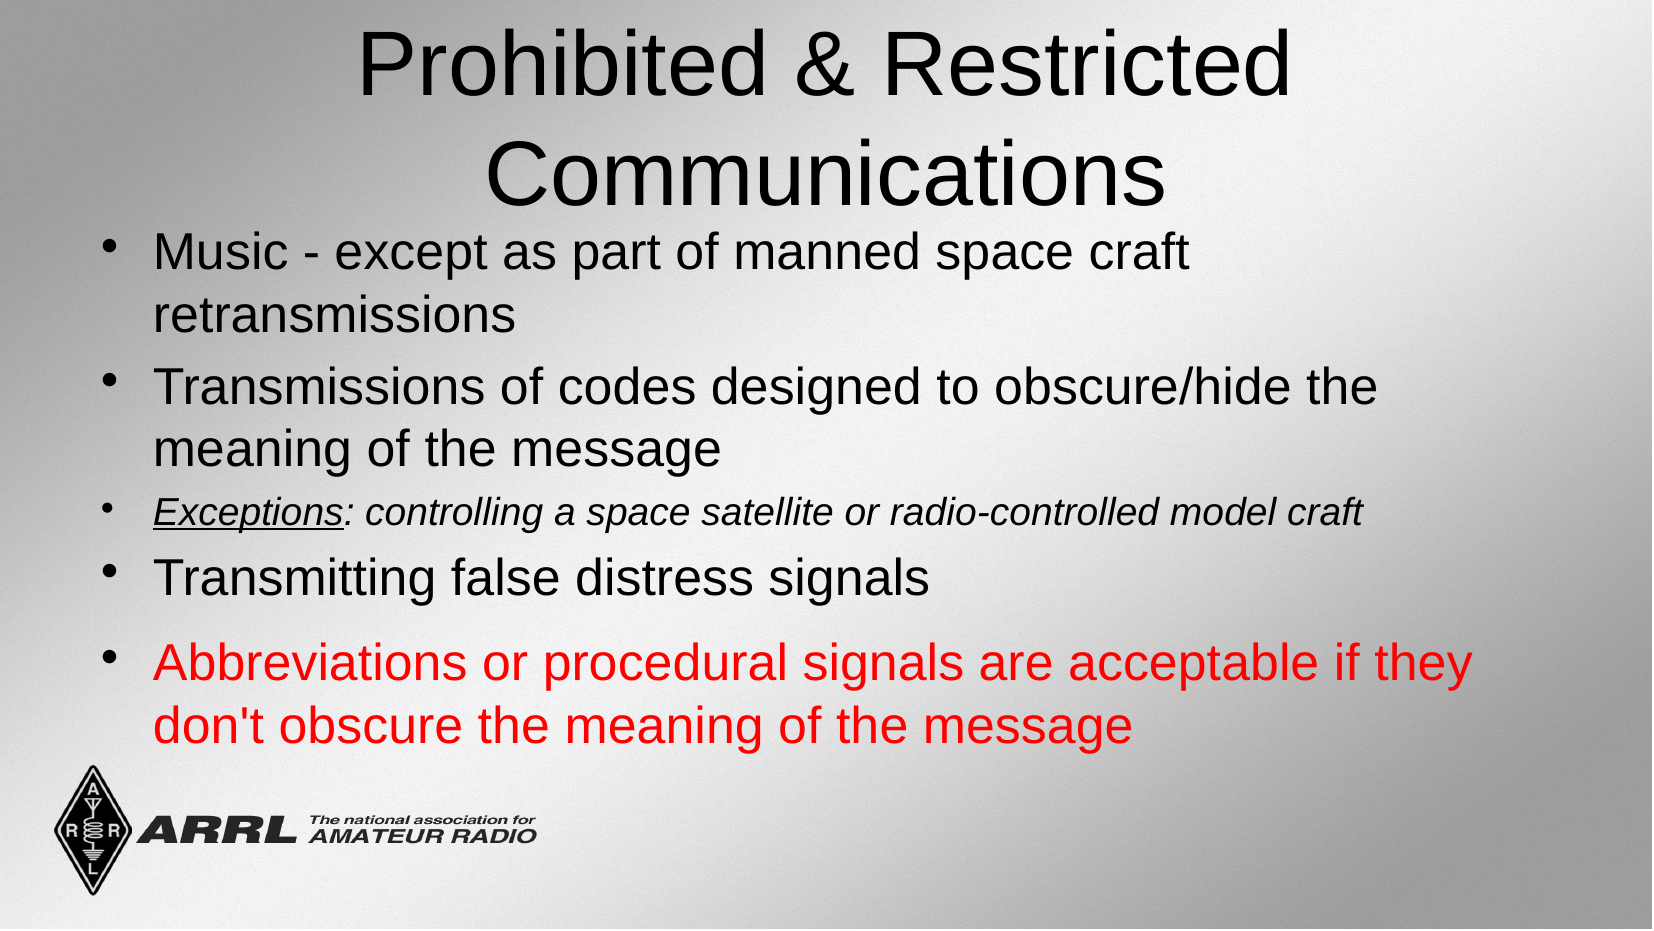

Prohibited & Restricted Communications

Music - except as part of manned space craft retransmissions
Transmissions of codes designed to obscure/hide the meaning of the message
Exceptions: controlling a space satellite or radio-controlled model craft
Transmitting false distress signals
Abbreviations or procedural signals are acceptable if they don't obscure the meaning of the message